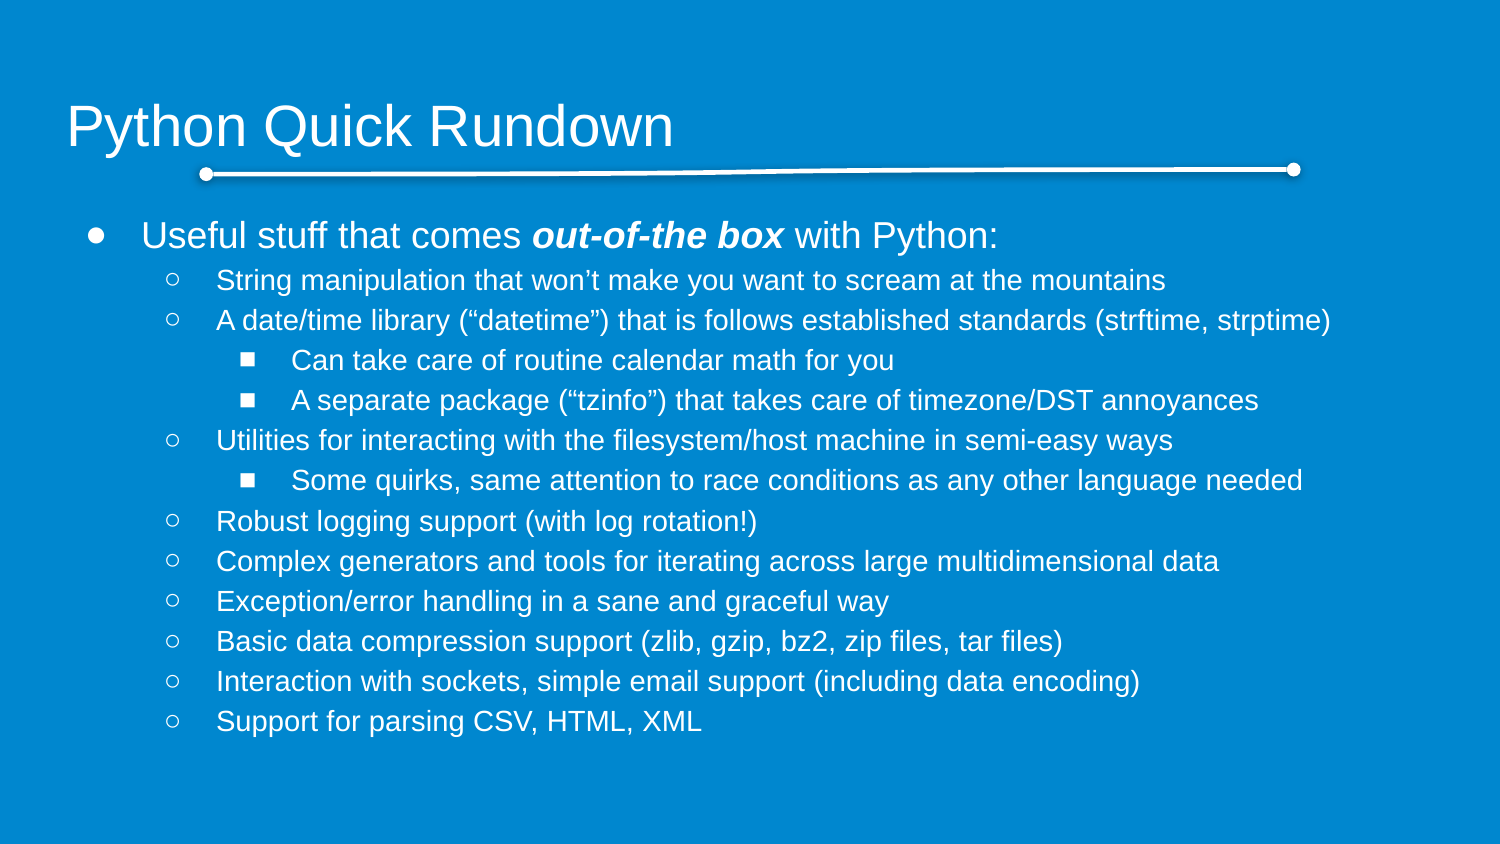

# Python Quick Rundown
Useful stuff that comes out-of-the box with Python:
String manipulation that won’t make you want to scream at the mountains
A date/time library (“datetime”) that is follows established standards (strftime, strptime)
Can take care of routine calendar math for you
A separate package (“tzinfo”) that takes care of timezone/DST annoyances
Utilities for interacting with the filesystem/host machine in semi-easy ways
Some quirks, same attention to race conditions as any other language needed
Robust logging support (with log rotation!)
Complex generators and tools for iterating across large multidimensional data
Exception/error handling in a sane and graceful way
Basic data compression support (zlib, gzip, bz2, zip files, tar files)
Interaction with sockets, simple email support (including data encoding)
Support for parsing CSV, HTML, XML